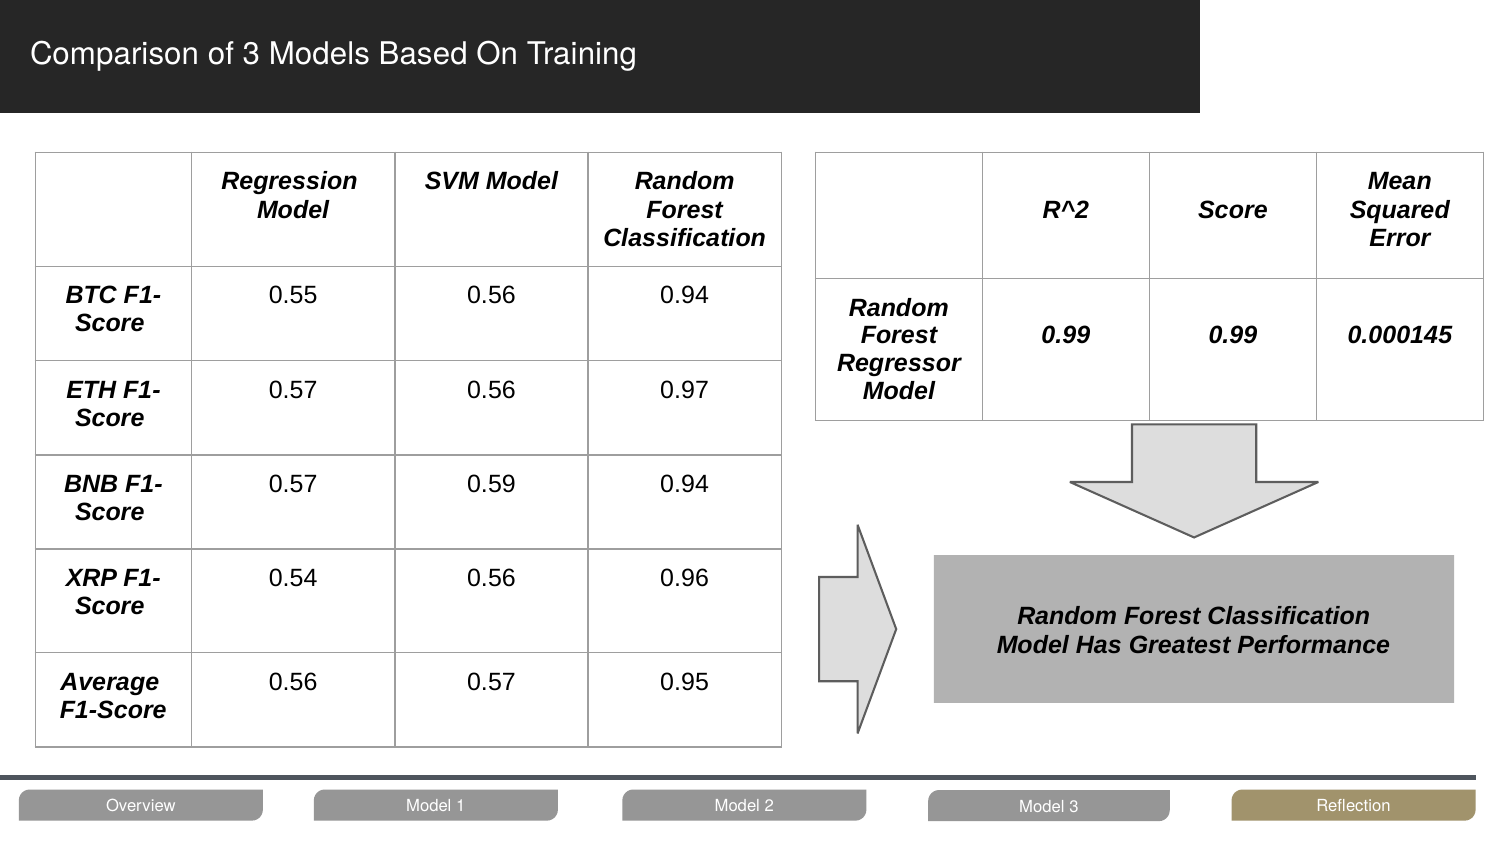

# Comparison of 3 Models Based On Training
|  | Regression Model | SVM Model | Random Forest Classification |
| --- | --- | --- | --- |
| BTC F1-Score | 0.55 | 0.56 | 0.94 |
| ETH F1-Score | 0.57 | 0.56 | 0.97 |
| BNB F1-Score | 0.57 | 0.59 | 0.94 |
| XRP F1-Score | 0.54 | 0.56 | 0.96 |
| Average F1-Score | 0.56 | 0.57 | 0.95 |
|  | R^2 | Score | Mean Squared Error |
| --- | --- | --- | --- |
| Random Forest Regressor Model | 0.99 | 0.99 | 0.000145 |

Random Forest Classification
Model Has Greatest Performance